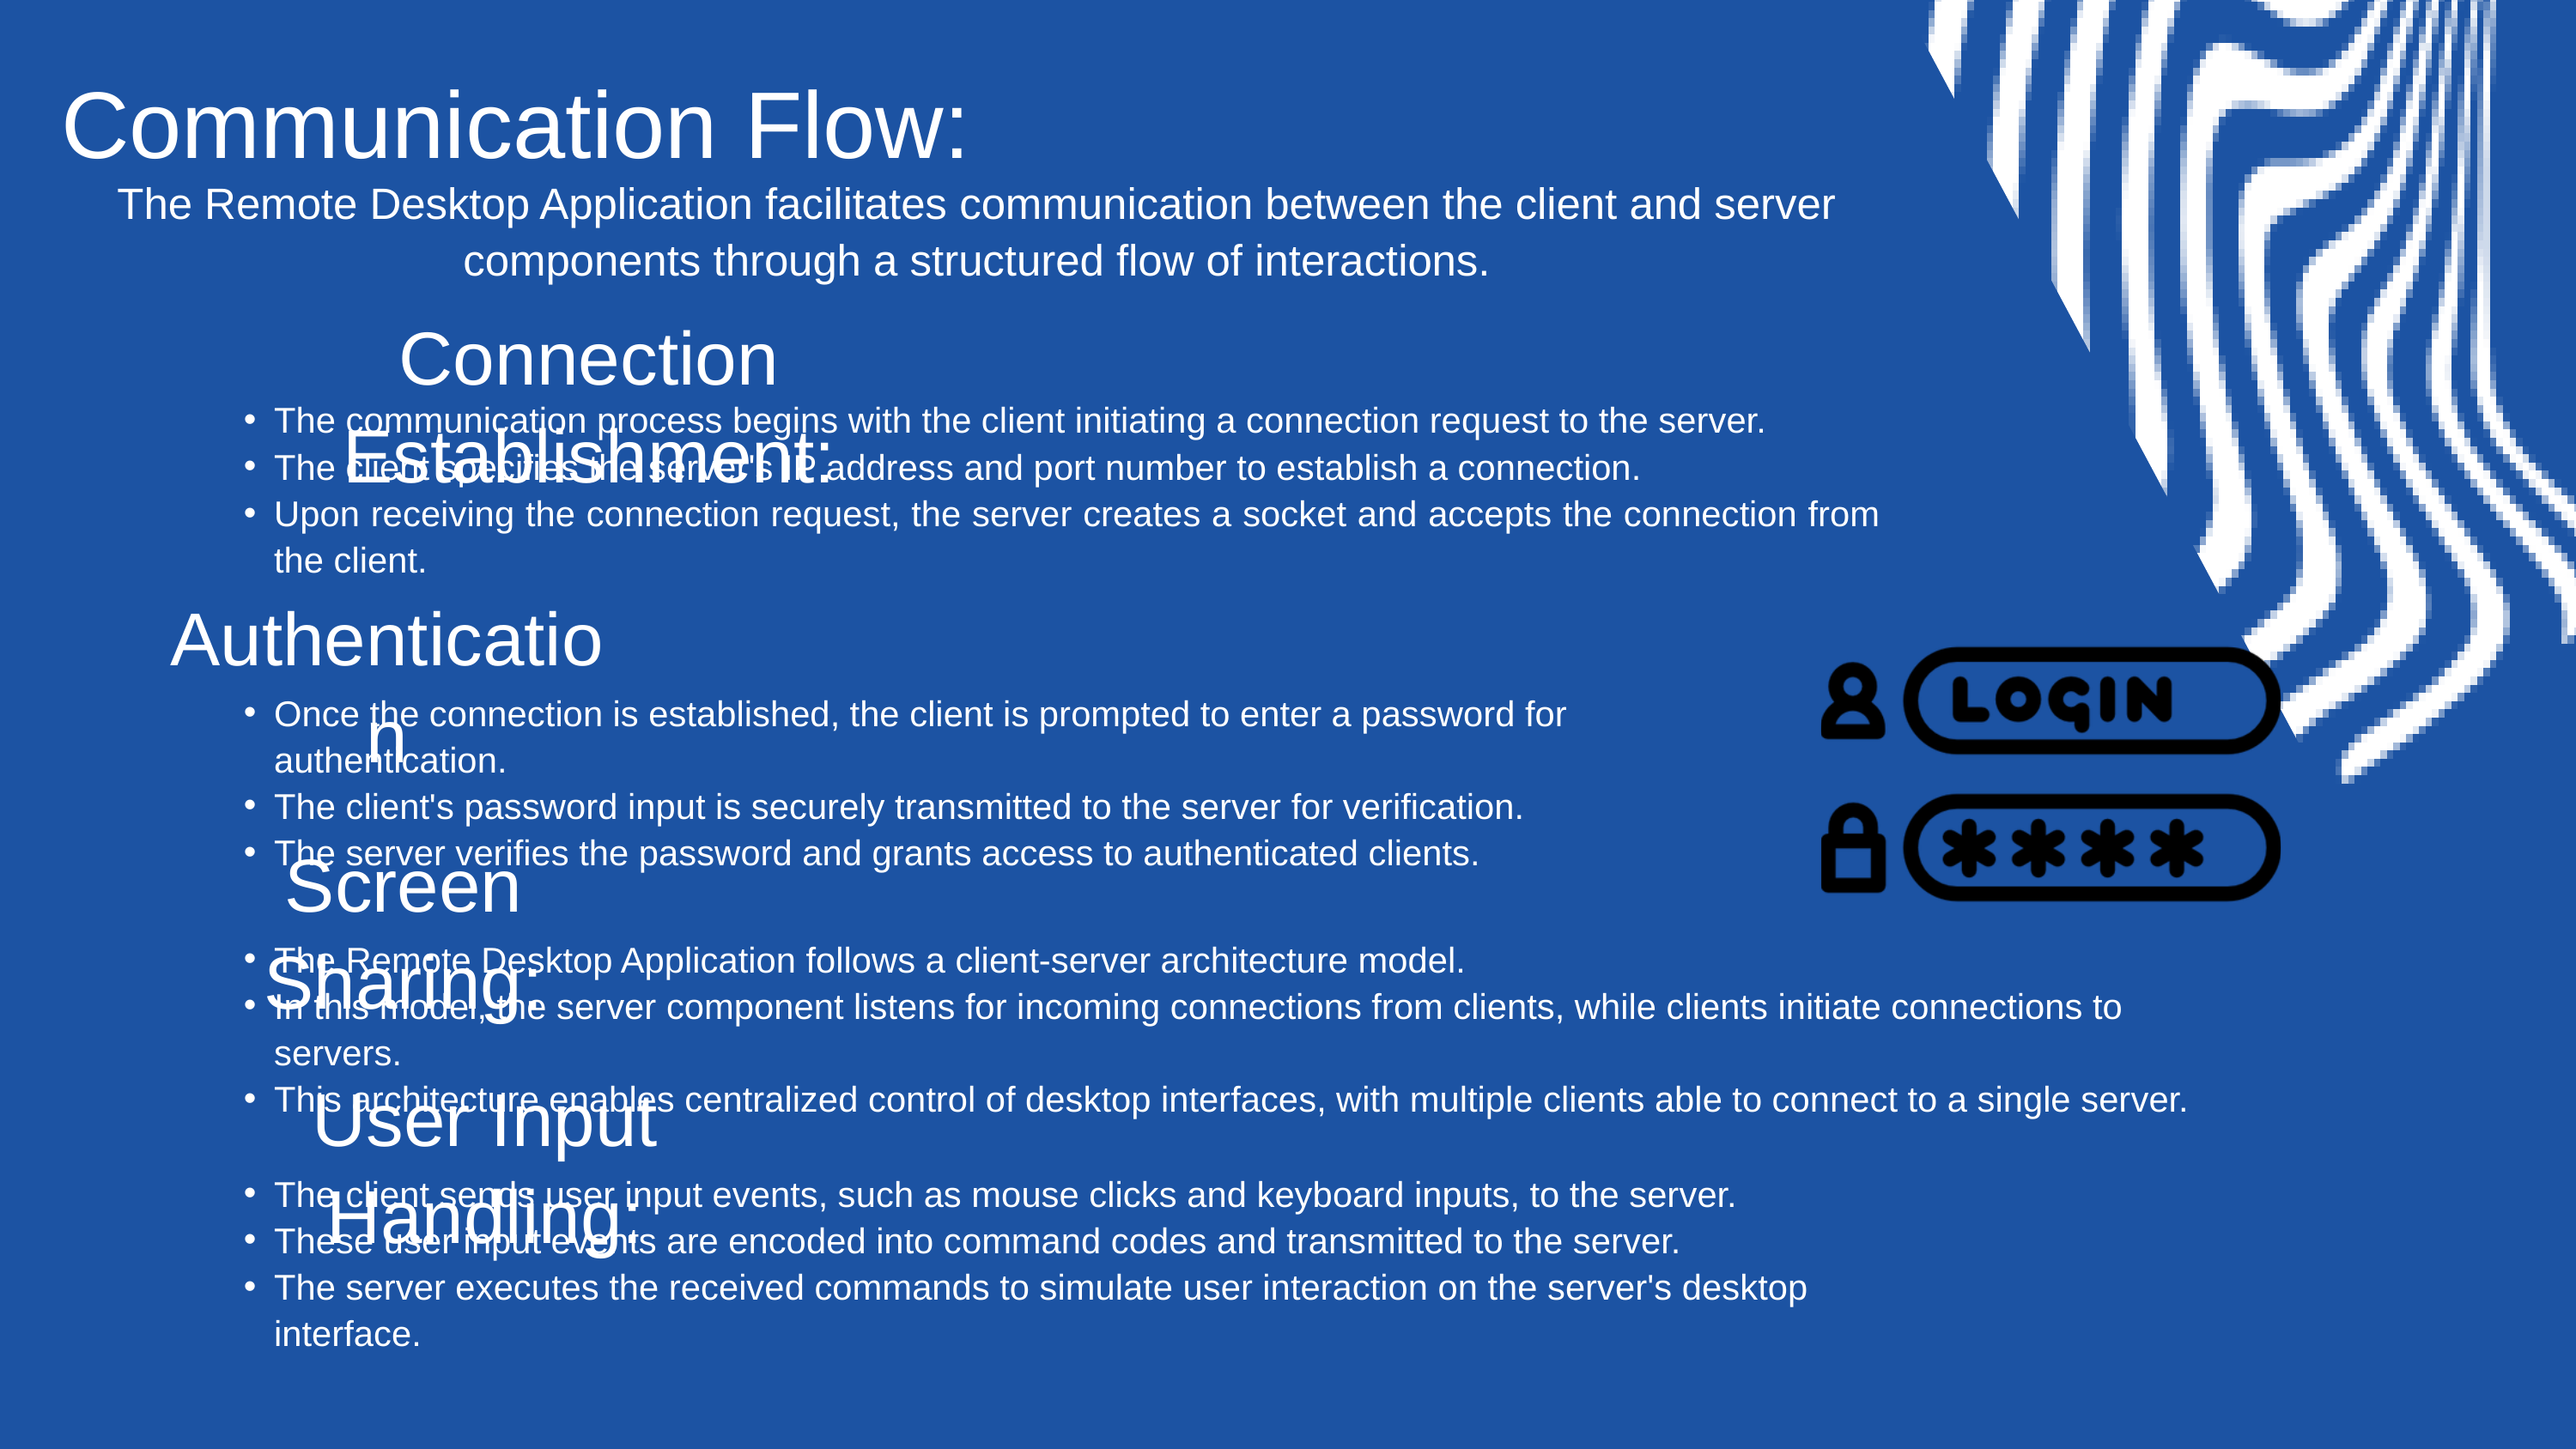

Communication Flow:
The Remote Desktop Application facilitates communication between the client and server components through a structured flow of interactions.
Connection Establishment:
The communication process begins with the client initiating a connection request to the server.
The client specifies the server's IP address and port number to establish a connection.
Upon receiving the connection request, the server creates a socket and accepts the connection from the client.

Authentication
Once the connection is established, the client is prompted to enter a password for authentication.
The client's password input is securely transmitted to the server for verification.
The server verifies the password and grants access to authenticated clients.
Screen Sharing:
The Remote Desktop Application follows a client-server architecture model.
In this model, the server component listens for incoming connections from clients, while clients initiate connections to servers.
This architecture enables centralized control of desktop interfaces, with multiple clients able to connect to a single server.
User Input Handling:
The client sends user input events, such as mouse clicks and keyboard inputs, to the server.
These user input events are encoded into command codes and transmitted to the server.
The server executes the received commands to simulate user interaction on the server's desktop interface.